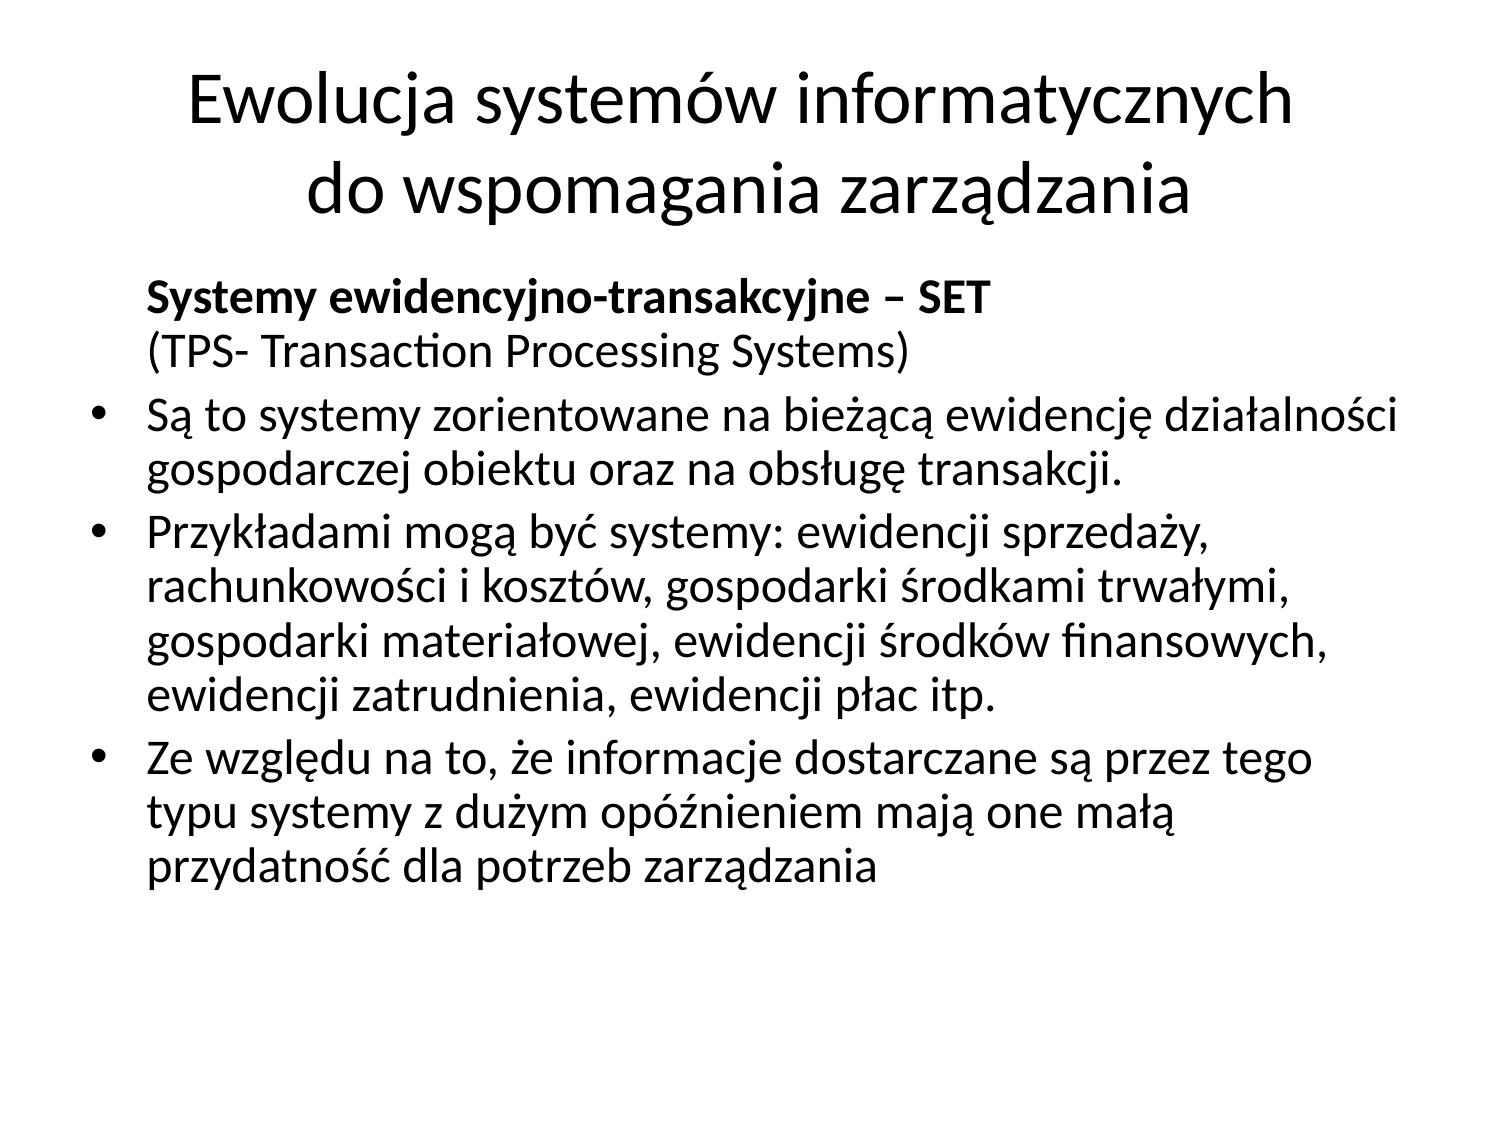

Ewolucja systemów informatycznych
do wspomagania zarządzania

	Systemy ewidencyjno-transakcyjne – SET
(TPS- Transaction Processing Systems)
Są to systemy zorientowane na bieżącą ewidencję działalności gospodarczej obiektu oraz na obsługę transakcji.
Przykładami mogą być systemy: ewidencji sprzedaży, rachunkowości i kosztów, gospodarki środkami trwałymi, gospodarki materiałowej, ewidencji środków finansowych, ewidencji zatrudnienia, ewidencji płac itp.
Ze względu na to, że informacje dostarczane są przez tego typu systemy z dużym opóźnieniem mają one małą przydatność dla potrzeb zarządzania